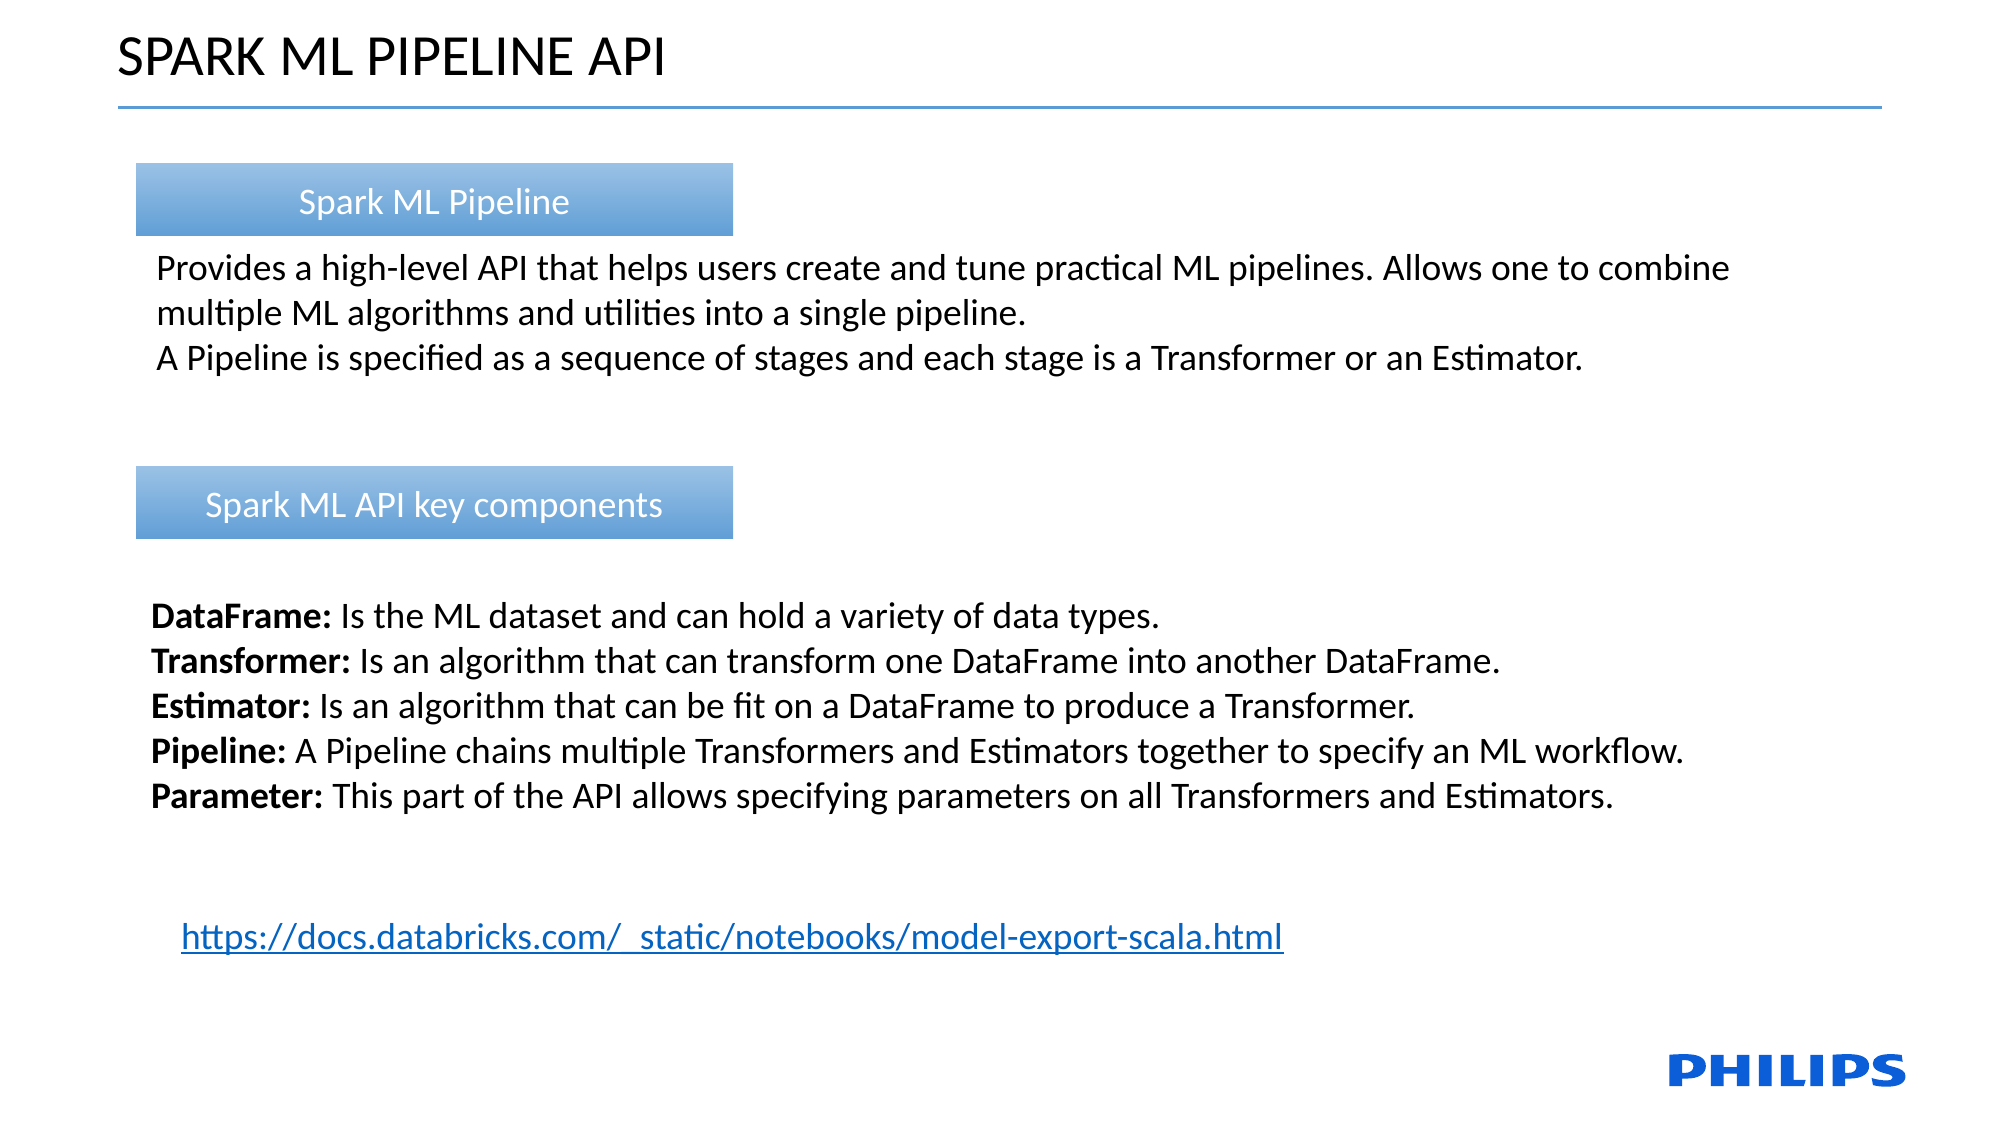

SPARK ML PIPELINE API
Spark ML Pipeline
Provides a high-level API that helps users create and tune practical ML pipelines. Allows one to combine multiple ML algorithms and utilities into a single pipeline.
A Pipeline is specified as a sequence of stages and each stage is a Transformer or an Estimator.
Spark ML API key components

DataFrame: Is the ML dataset and can hold a variety of data types.
Transformer: Is an algorithm that can transform one DataFrame into another DataFrame.
Estimator: Is an algorithm that can be fit on a DataFrame to produce a Transformer.
Pipeline: A Pipeline chains multiple Transformers and Estimators together to specify an ML workflow.
Parameter: This part of the API allows specifying parameters on all Transformers and Estimators.
https://docs.databricks.com/_static/notebooks/model-export-scala.html